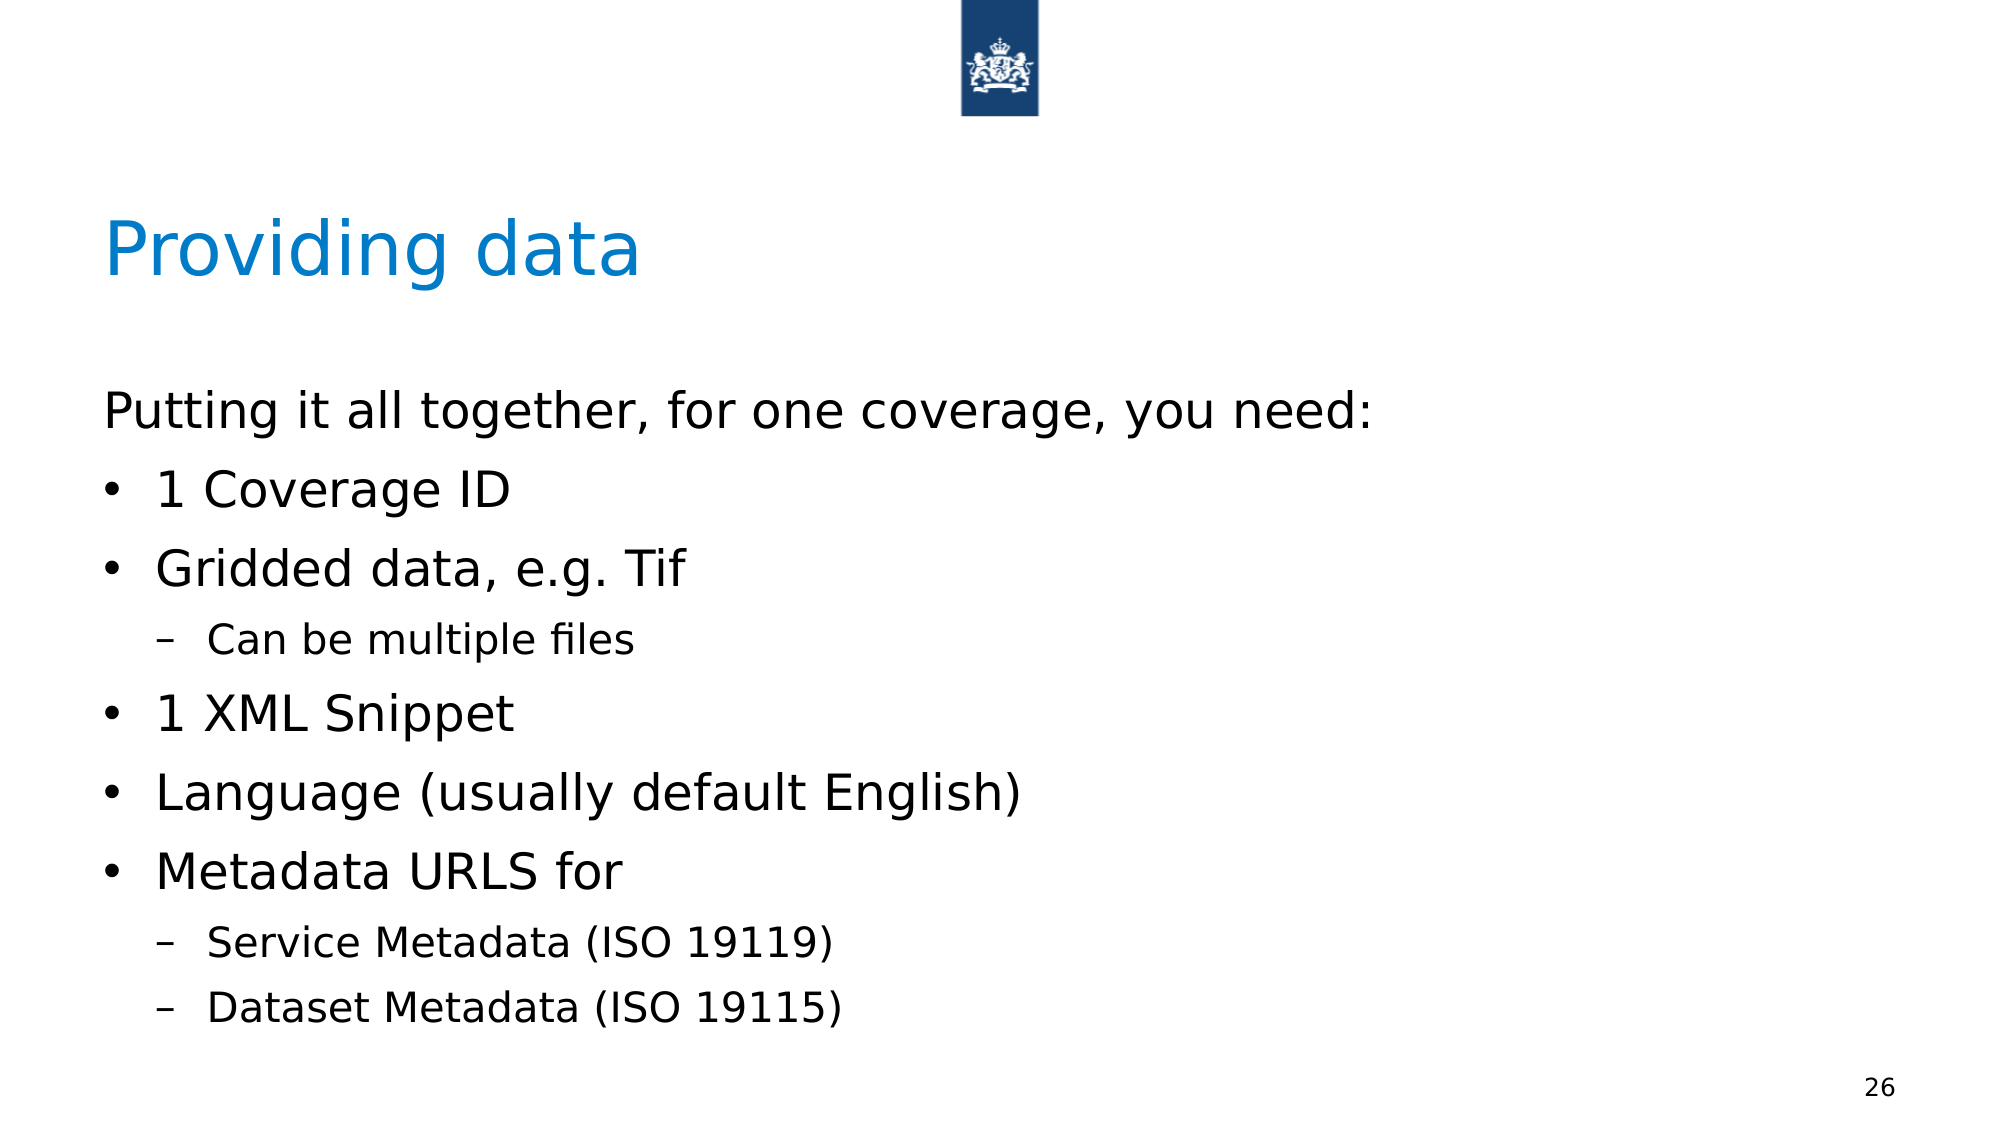

# Providing data
Putting it all together, for one coverage, you need:
1 Coverage ID
Gridded data, e.g. Tif
Can be multiple files
1 XML Snippet
Language (usually default English)
Metadata URLS for
Service Metadata (ISO 19119)
Dataset Metadata (ISO 19115)

26